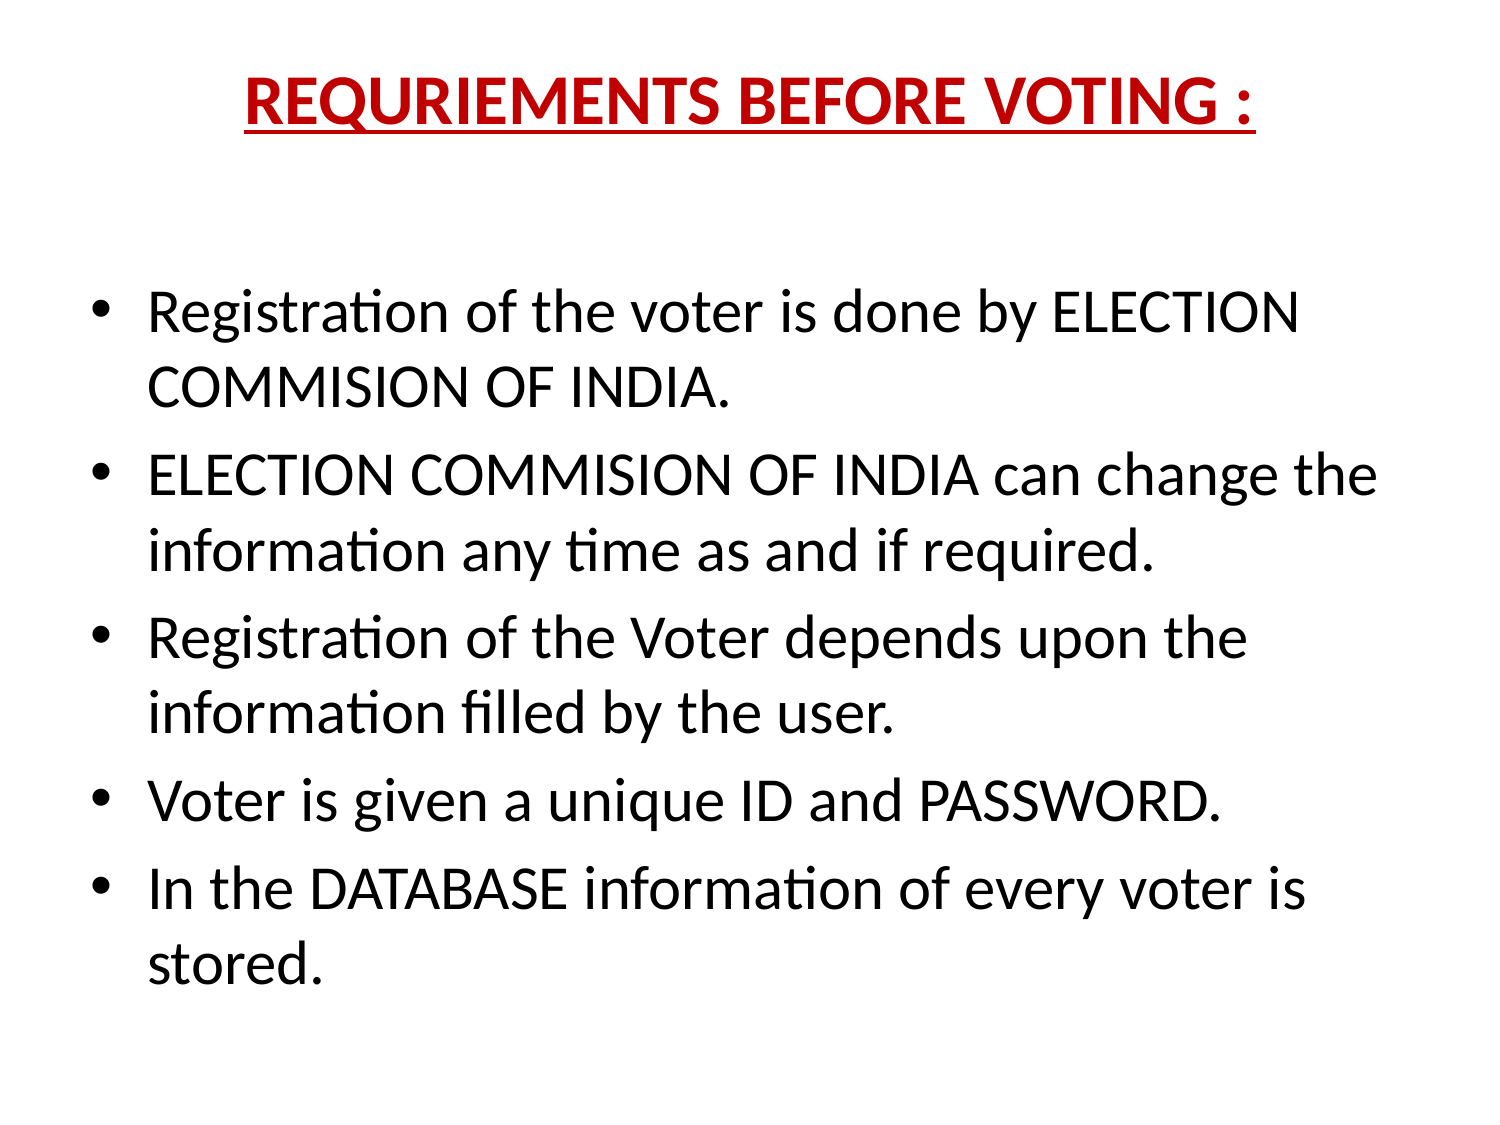

# REQURIEMENTS BEFORE VOTING :
Registration of the voter is done by ELECTION COMMISION OF INDIA.
ELECTION COMMISION OF INDIA can change the information any time as and if required.
Registration of the Voter depends upon the information filled by the user.
Voter is given a unique ID and PASSWORD.
In the DATABASE information of every voter is stored.